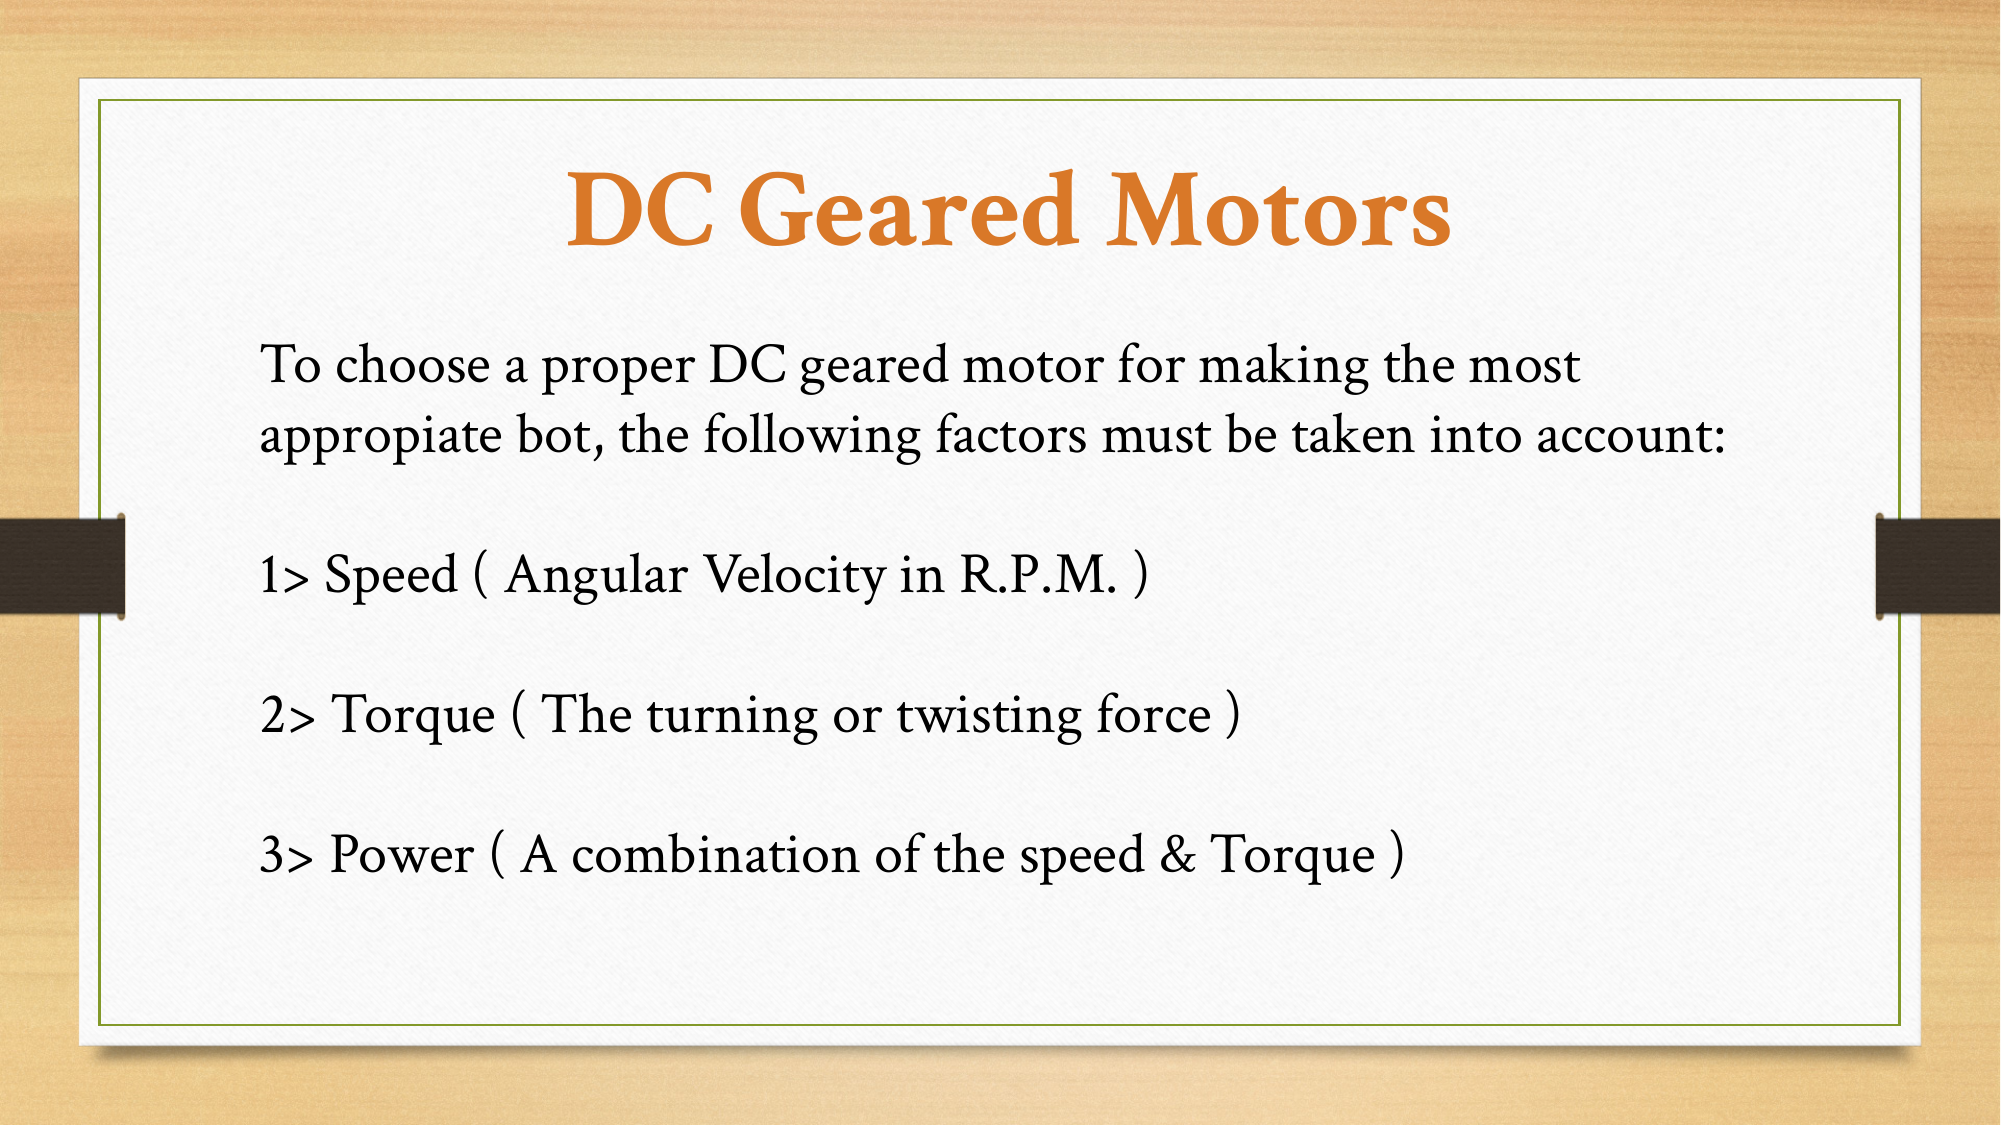

DC Geared Motors
To choose a proper DC geared motor for making the most appropiate bot, the following factors must be taken into account:

1> Speed ( Angular Velocity in R.P.M. )

2> Torque ( The turning or twisting force )

3> Power ( A combination of the speed & Torque )